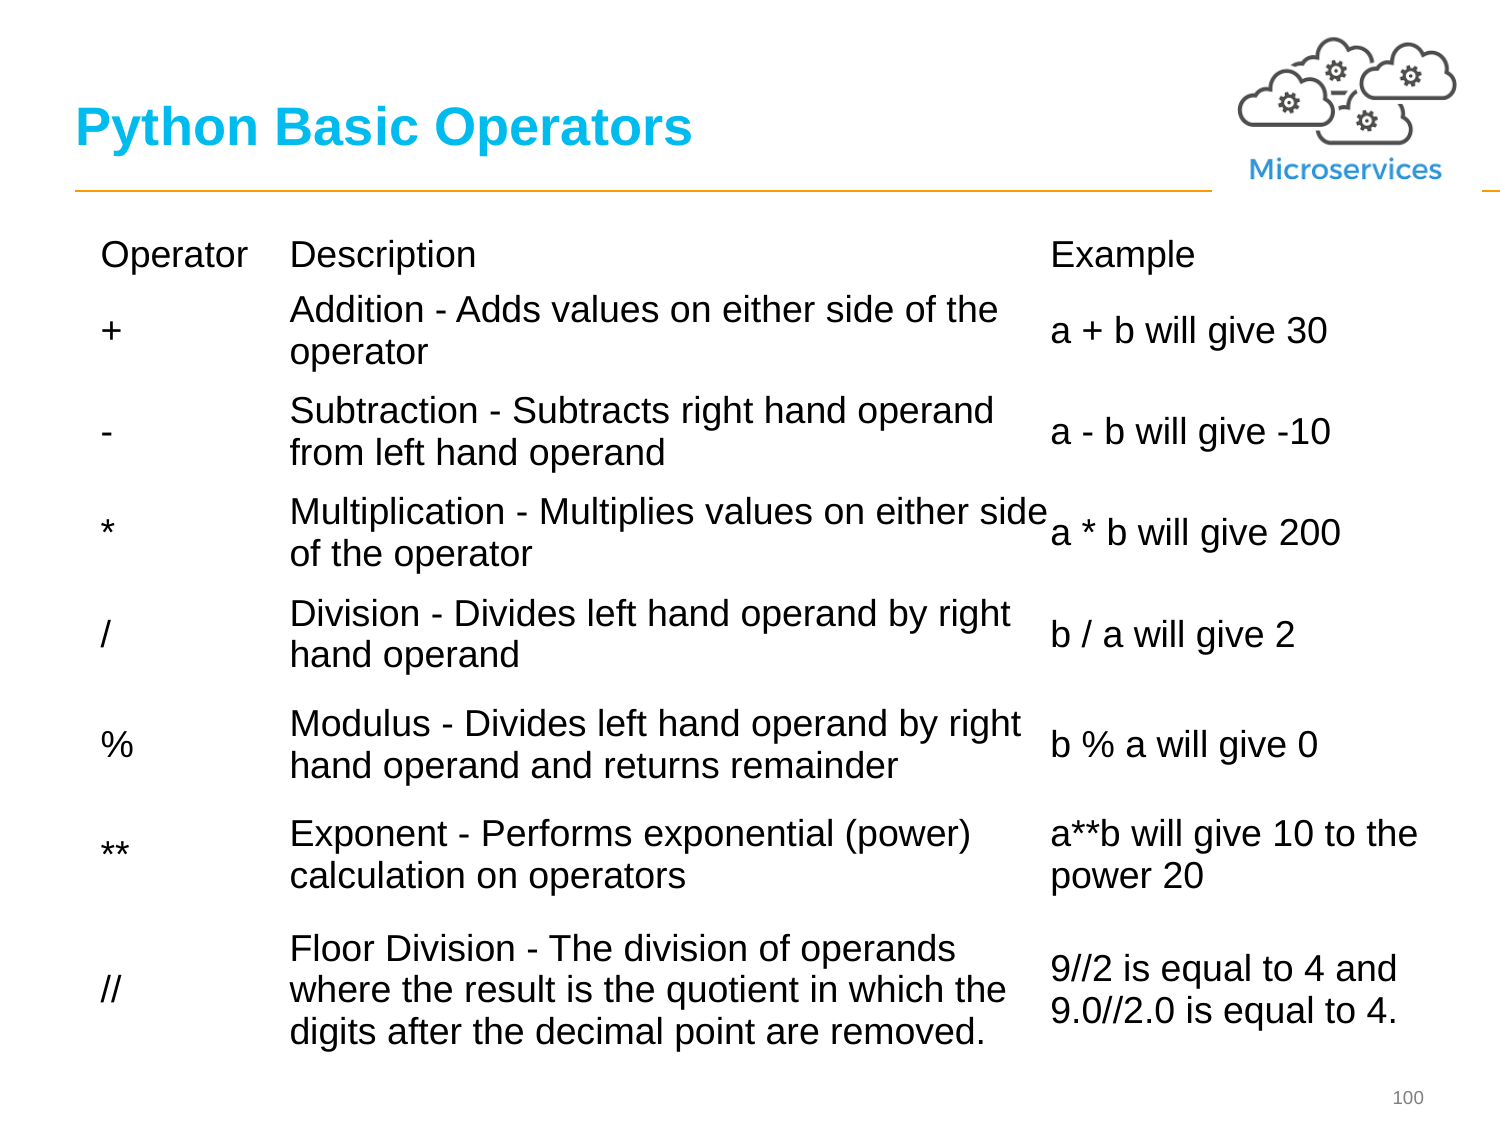

100
# Python Basic Operators
| Operator | Description | Example |
| --- | --- | --- |
| + | Addition - Adds values on either side of the operator | a + b will give 30 |
| - | Subtraction - Subtracts right hand operand from left hand operand | a - b will give -10 |
| \* | Multiplication - Multiplies values on either side of the operator | a \* b will give 200 |
| / | Division - Divides left hand operand by right hand operand | b / a will give 2 |
| % | Modulus - Divides left hand operand by right hand operand and returns remainder | b % a will give 0 |
| \*\* | Exponent - Performs exponential (power) calculation on operators | a\*\*b will give 10 to the power 20 |
| // | Floor Division - The division of operands where the result is the quotient in which the digits after the decimal point are removed. | 9//2 is equal to 4 and 9.0//2.0 is equal to 4. |